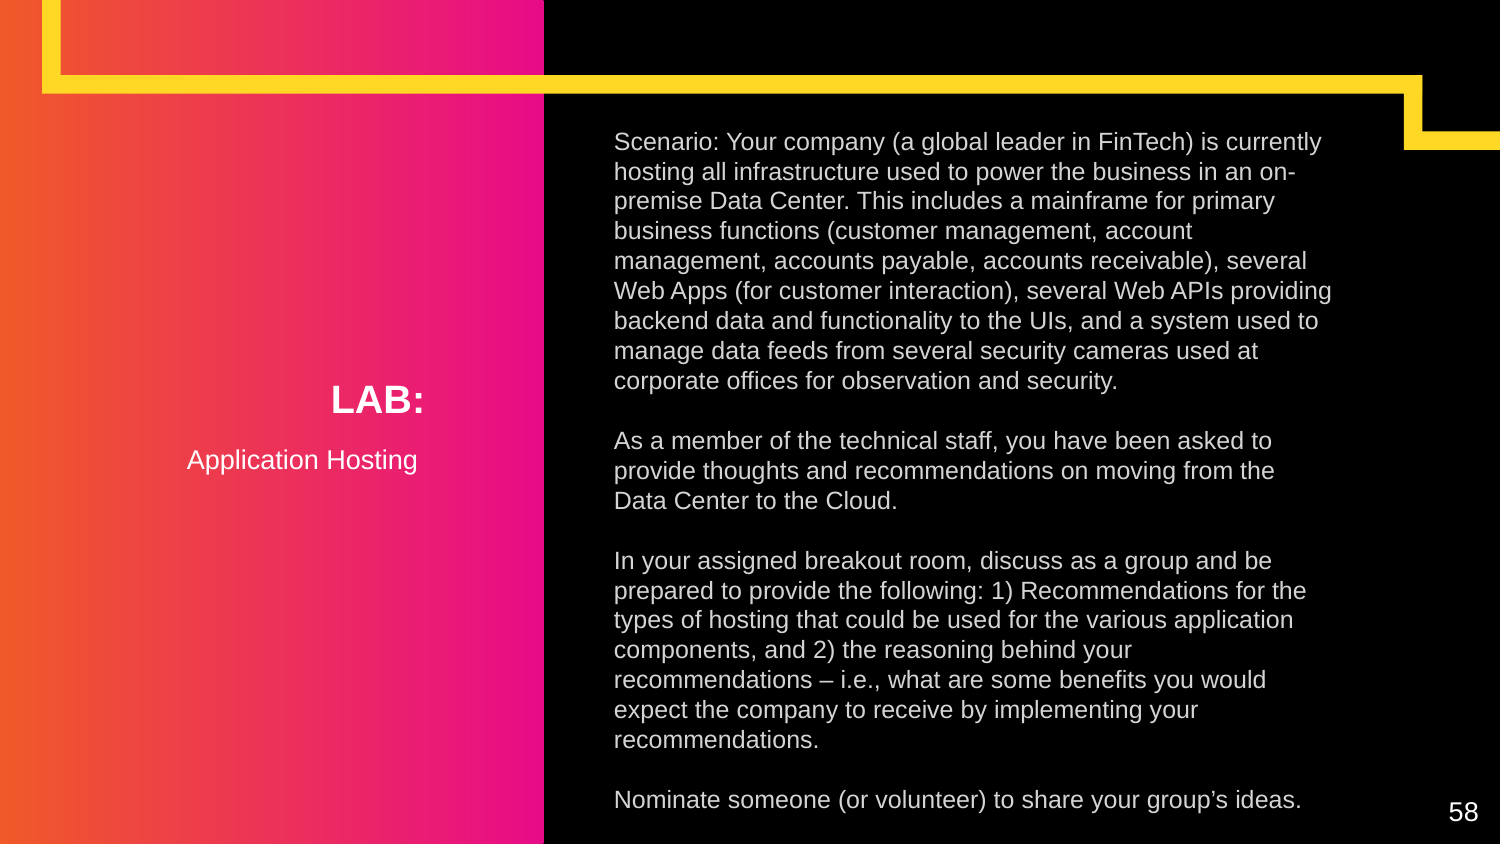

Scenario: Your company (a global leader in FinTech) is currently hosting all infrastructure used to power the business in an on-premise Data Center. This includes a mainframe for primary business functions (customer management, account management, accounts payable, accounts receivable), several Web Apps (for customer interaction), several Web APIs providing backend data and functionality to the UIs, and a system used to manage data feeds from several security cameras used at corporate offices for observation and security.

As a member of the technical staff, you have been asked to provide thoughts and recommendations on moving from the Data Center to the Cloud.

In your assigned breakout room, discuss as a group and be prepared to provide the following: 1) Recommendations for the types of hosting that could be used for the various application components, and 2) the reasoning behind your recommendations – i.e., what are some benefits you would expect the company to receive by implementing your recommendations.

Nominate someone (or volunteer) to share your group’s ideas.
# LAB:
Application Hosting
58